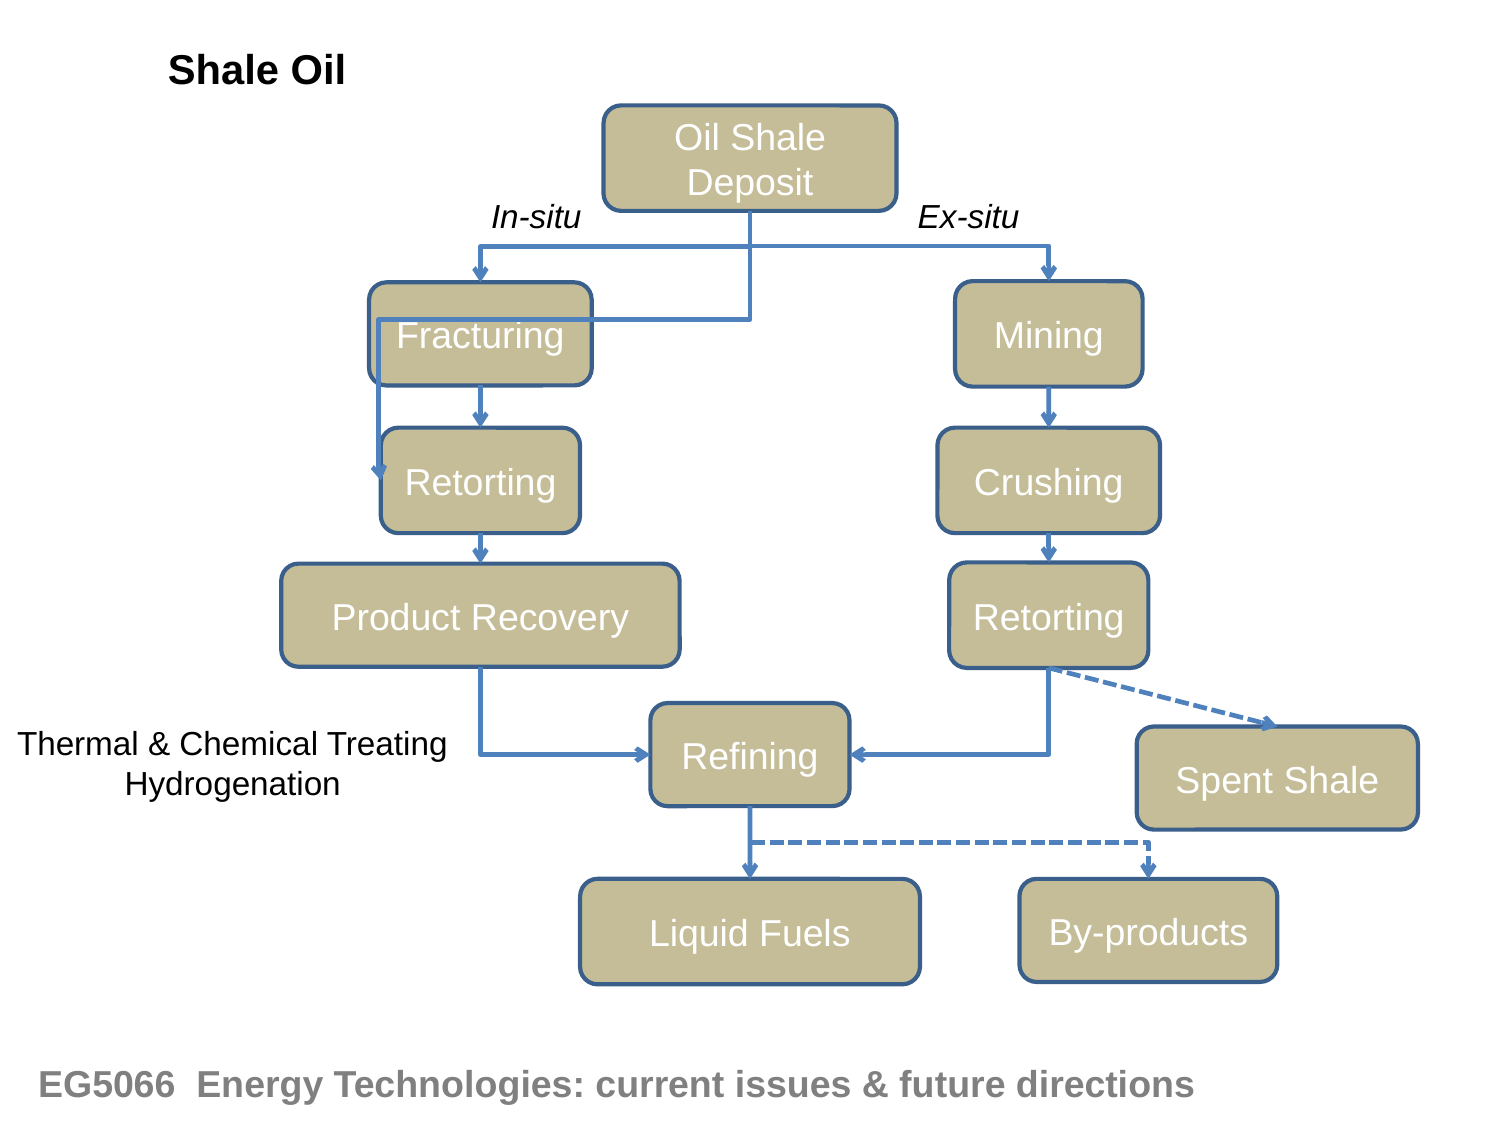

Shale Oil
Oil Shale Deposit
In-situ
Ex-situ
Mining
Fracturing
Retorting
Crushing
Retorting
Product Recovery
Refining
Thermal & Chemical Treating
Hydrogenation
Spent Shale
Liquid Fuels
By-products
EG5066  Energy Technologies: current issues & future directions